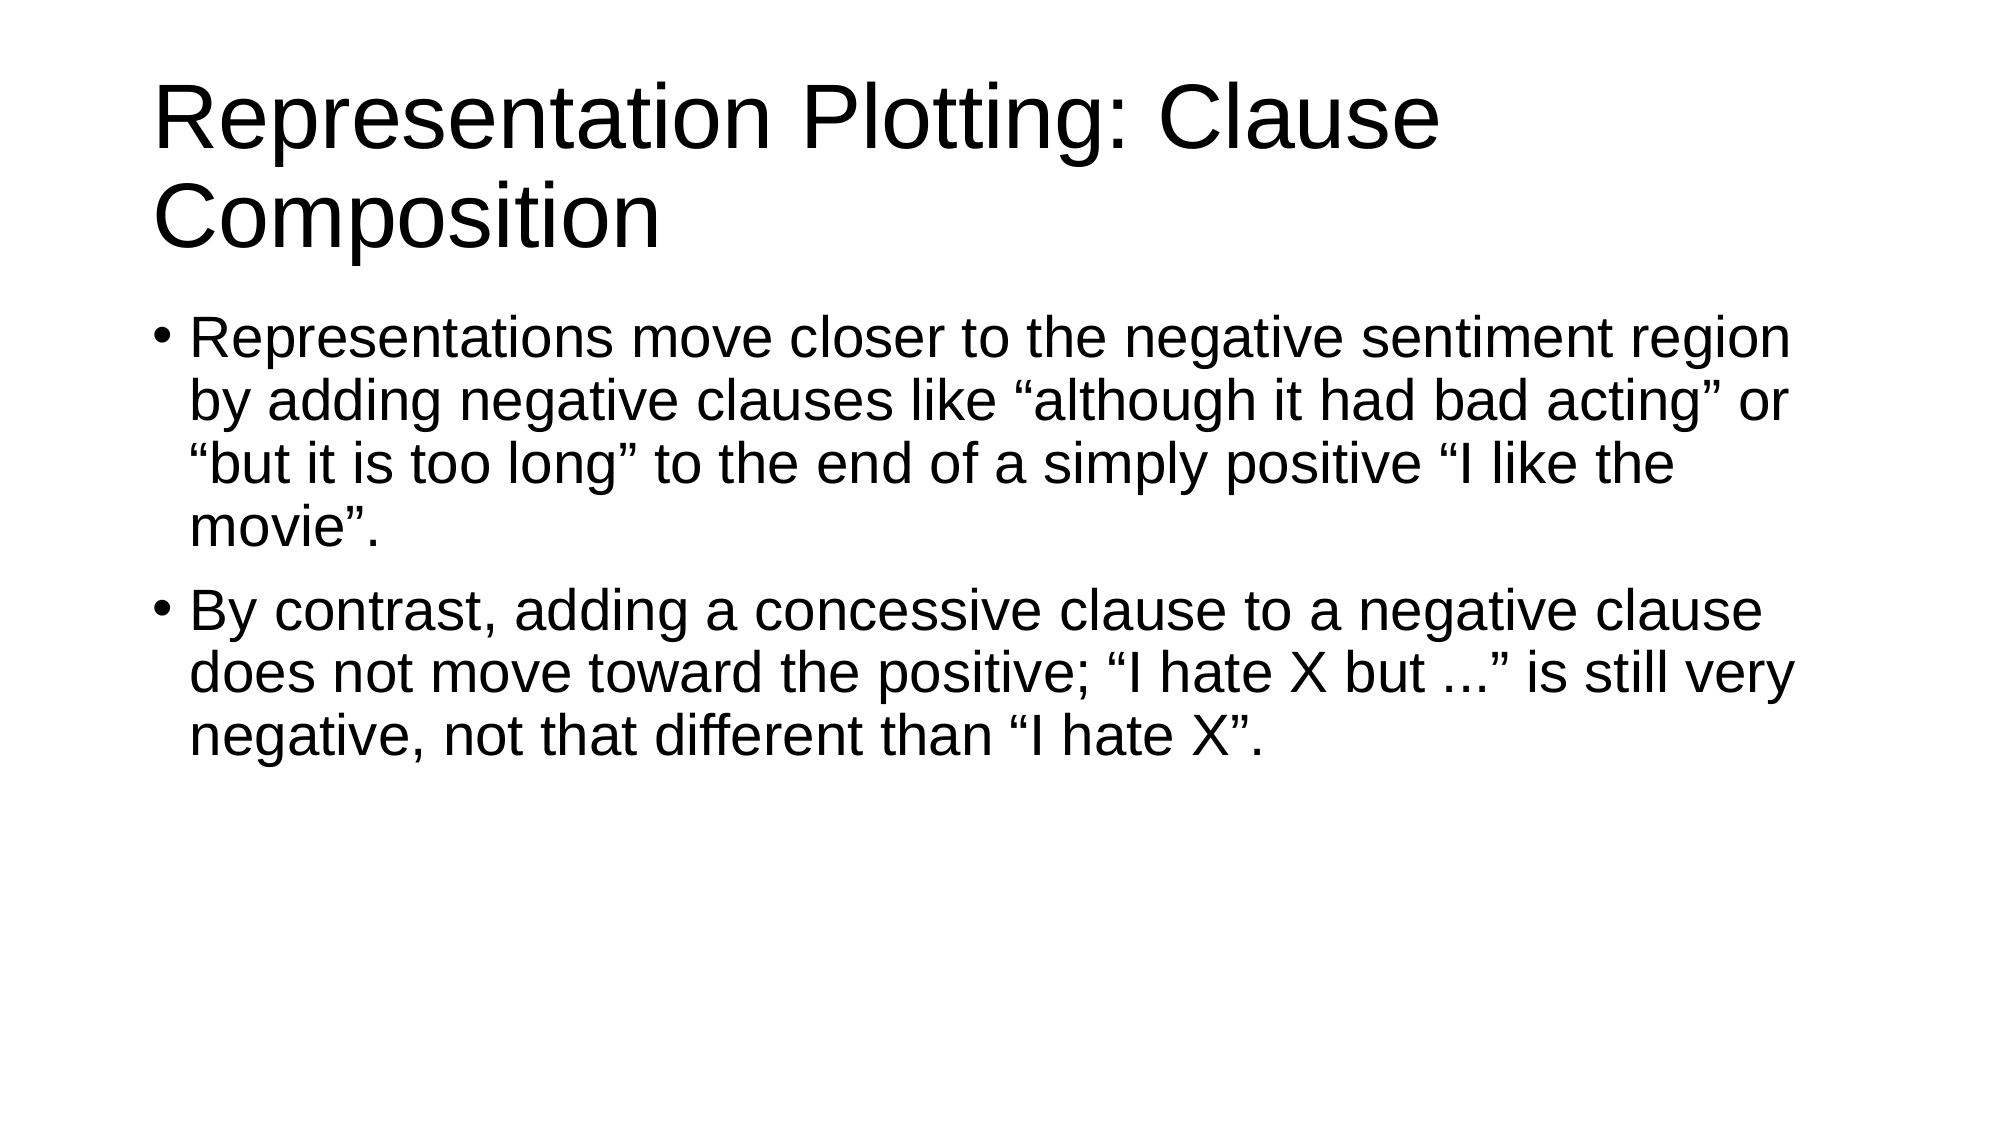

# Representation Plotting: Clause Composition
Representations move closer to the negative sentiment region by adding negative clauses like “although it had bad acting” or “but it is too long” to the end of a simply positive “I like the movie”.
By contrast, adding a concessive clause to a negative clause does not move toward the positive; “I hate X but ...” is still very negative, not that different than “I hate X”.